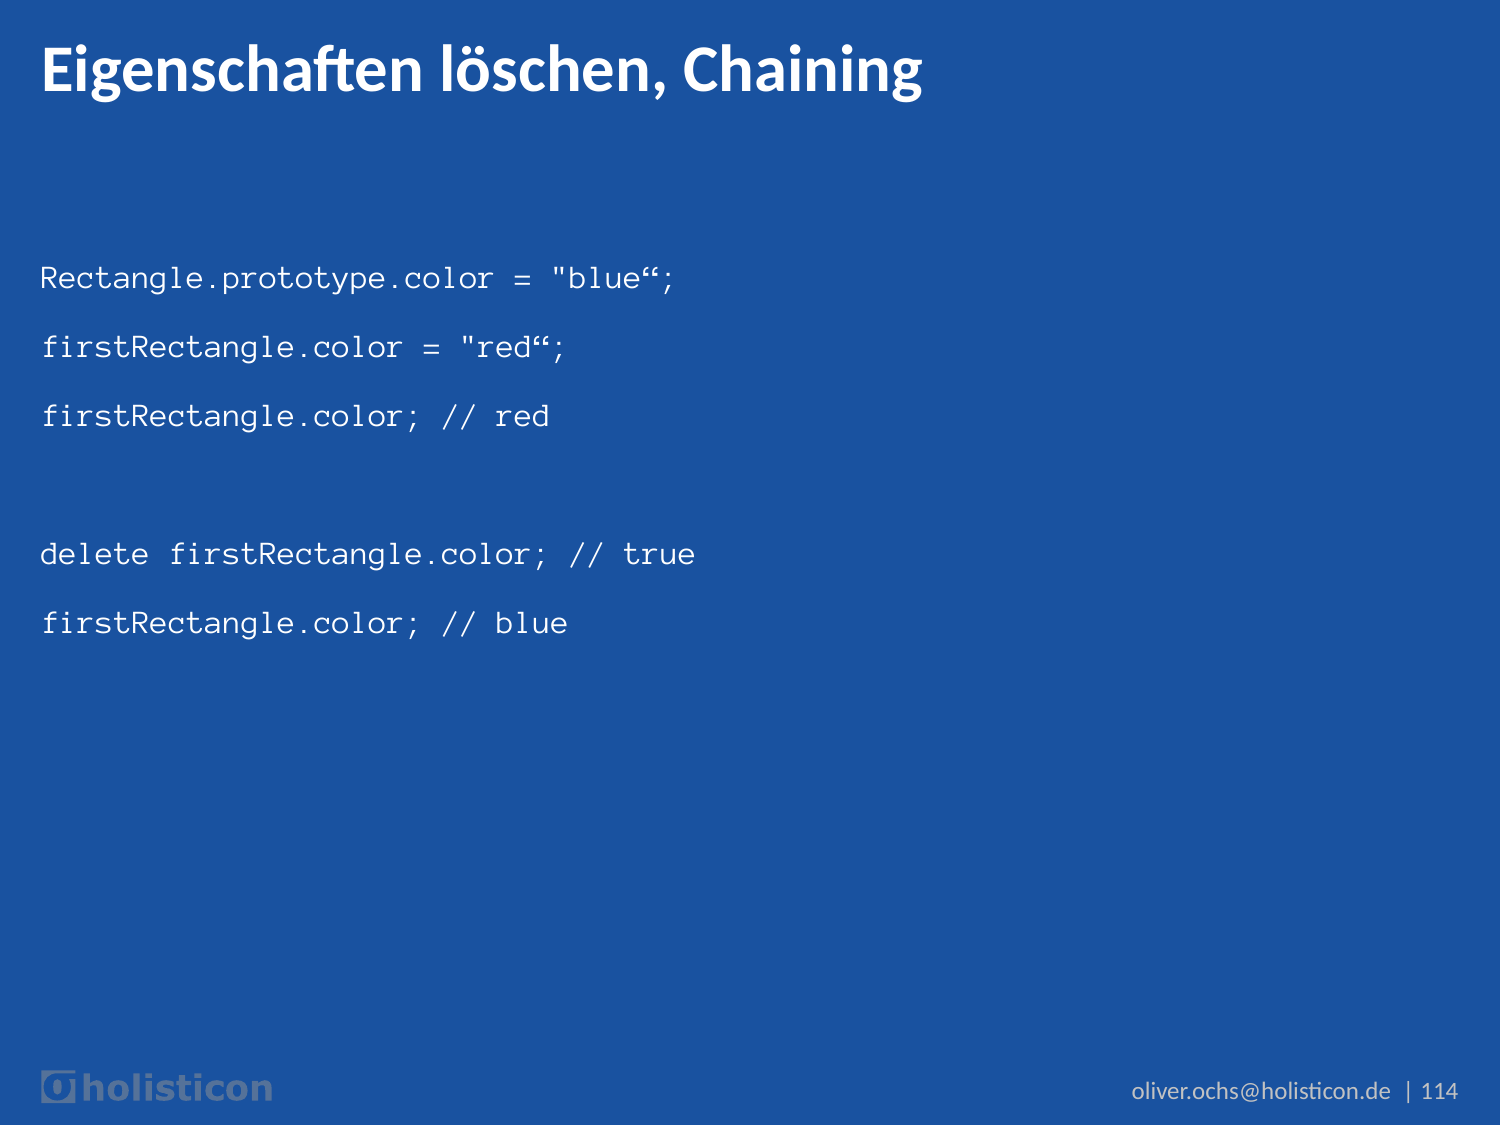

# Eigenschaften löschen, Chaining
Rectangle.prototype.color = "blue“;
firstRectangle.color = "red“;
firstRectangle.color; // red

delete firstRectangle.color; // true
firstRectangle.color; // blue